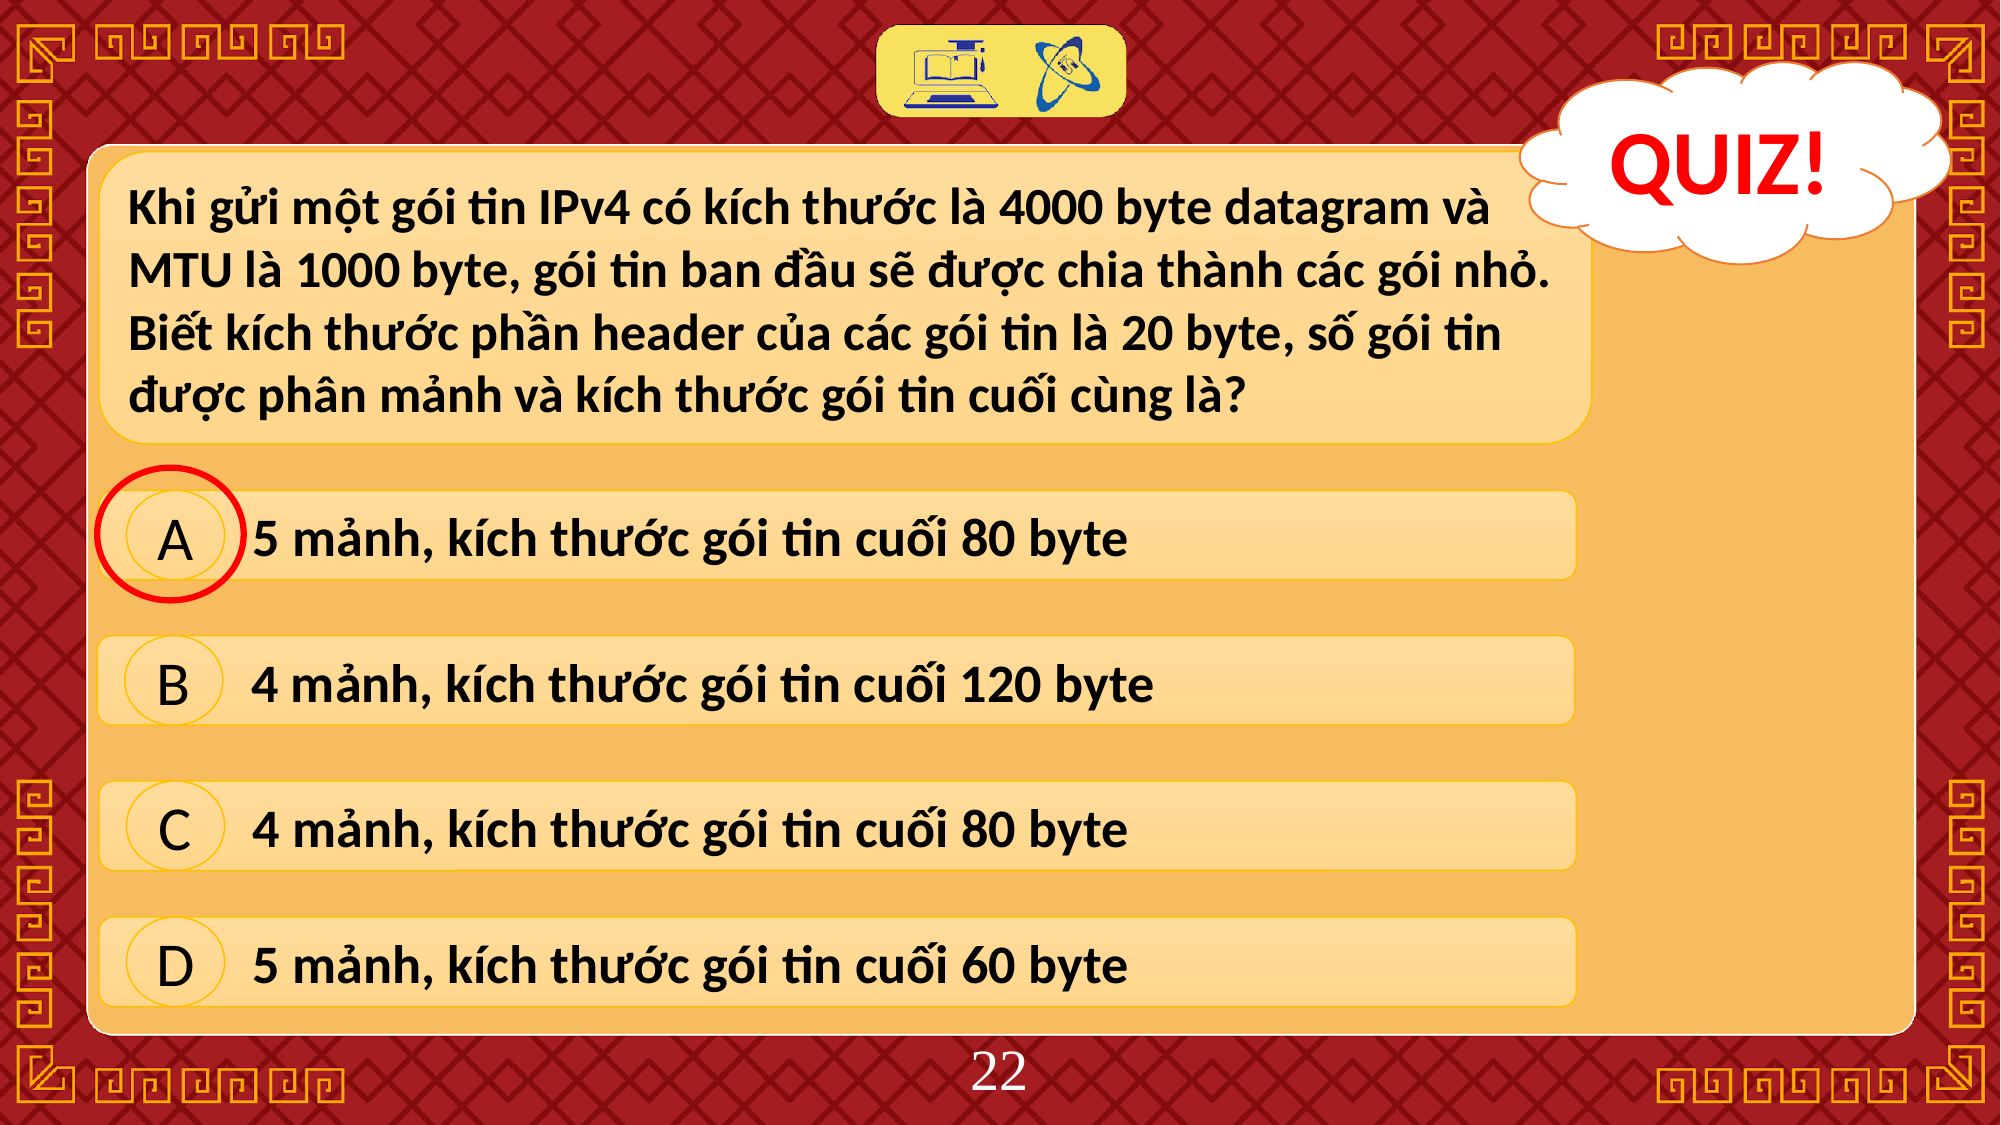

QUIZ!
Khi gửi một gói tin IPv4 có kích thước là 4000 byte datagram và MTU là 1000 byte, gói tin ban đầu sẽ được chia thành các gói nhỏ. Biết kích thước phần header của các gói tin là 20 byte, số gói tin được phân mảnh và kích thước gói tin cuối cùng là?

           5 mảnh, kích thước gói tin cuối 80 byte
A
           4 mảnh, kích thước gói tin cuối 120 byte
B
           4 mảnh, kích thước gói tin cuối 80 byte
C
           5 mảnh, kích thước gói tin cuối 60 byte
D
22